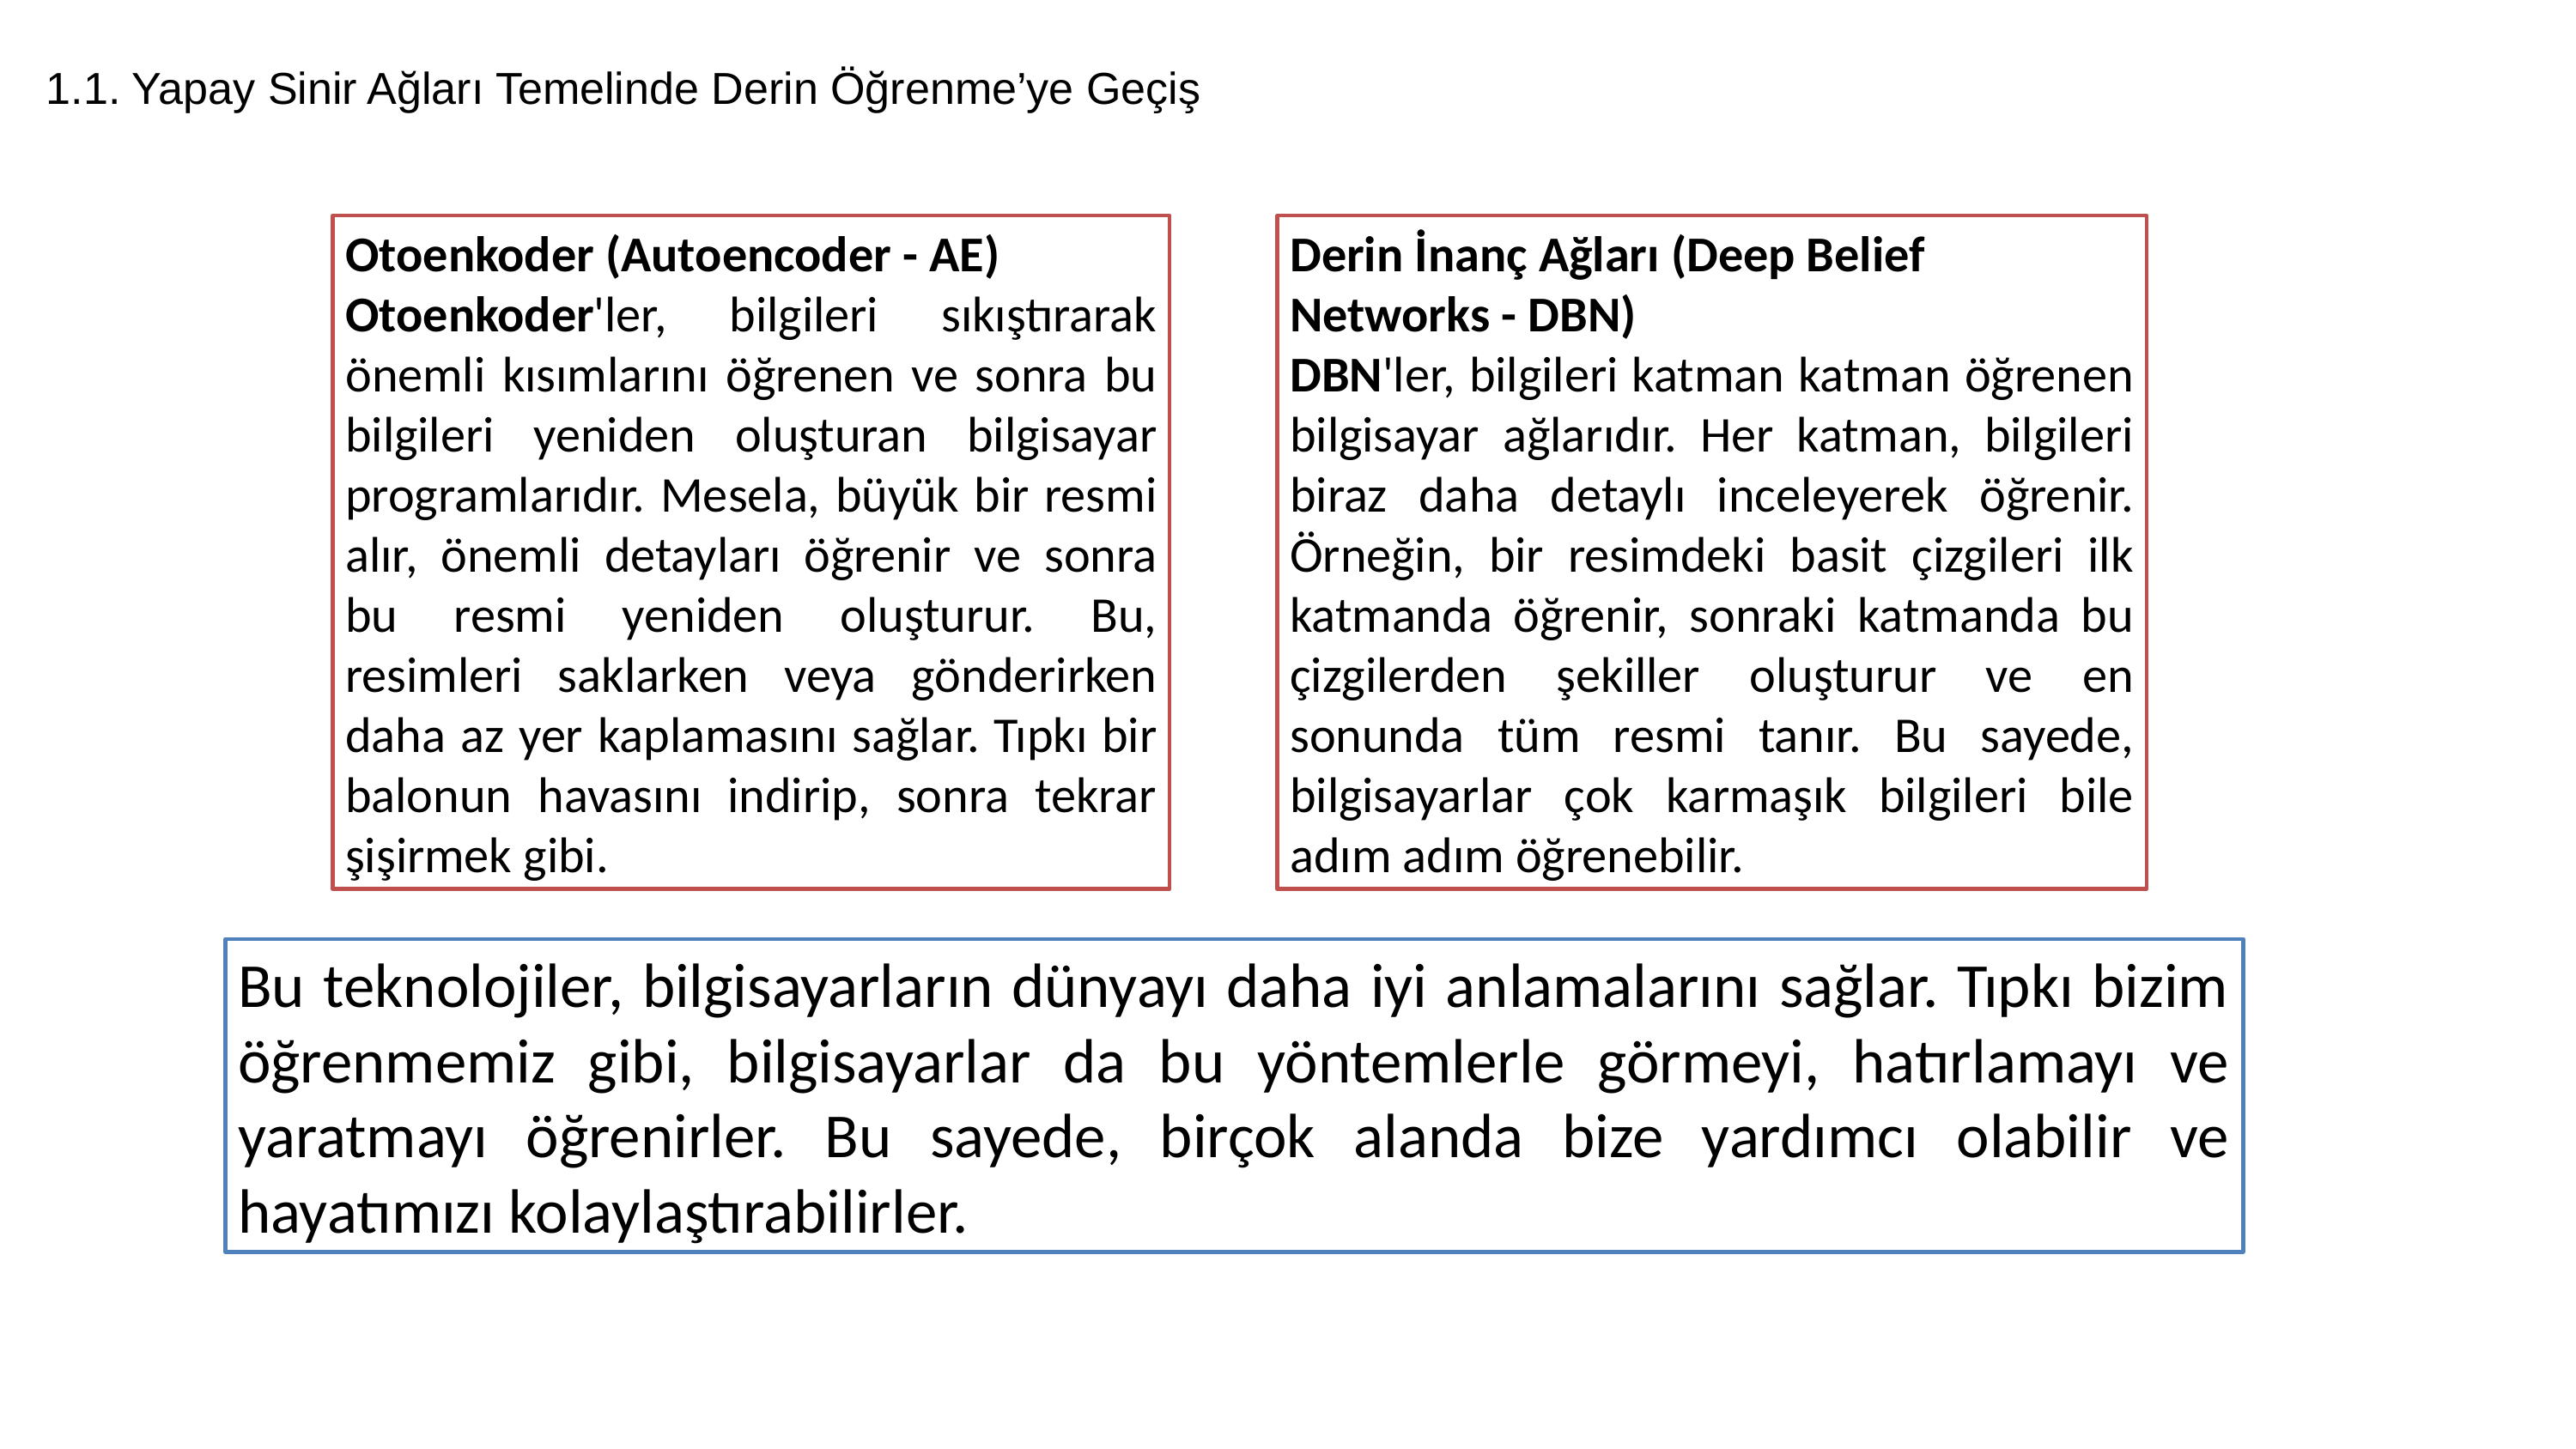

1.1. Yapay Sinir Ağları Temelinde Derin Öğrenme’ye Geçiş
Otoenkoder (Autoencoder - AE)
Otoenkoder'ler, bilgileri sıkıştırarak önemli kısımlarını öğrenen ve sonra bu bilgileri yeniden oluşturan bilgisayar programlarıdır. Mesela, büyük bir resmi alır, önemli detayları öğrenir ve sonra bu resmi yeniden oluşturur. Bu, resimleri saklarken veya gönderirken daha az yer kaplamasını sağlar. Tıpkı bir balonun havasını indirip, sonra tekrar şişirmek gibi.
Derin İnanç Ağları (Deep Belief Networks - DBN)
DBN'ler, bilgileri katman katman öğrenen bilgisayar ağlarıdır. Her katman, bilgileri biraz daha detaylı inceleyerek öğrenir. Örneğin, bir resimdeki basit çizgileri ilk katmanda öğrenir, sonraki katmanda bu çizgilerden şekiller oluşturur ve en sonunda tüm resmi tanır. Bu sayede, bilgisayarlar çok karmaşık bilgileri bile adım adım öğrenebilir.
Bu teknolojiler, bilgisayarların dünyayı daha iyi anlamalarını sağlar. Tıpkı bizim öğrenmemiz gibi, bilgisayarlar da bu yöntemlerle görmeyi, hatırlamayı ve yaratmayı öğrenirler. Bu sayede, birçok alanda bize yardımcı olabilir ve hayatımızı kolaylaştırabilirler.